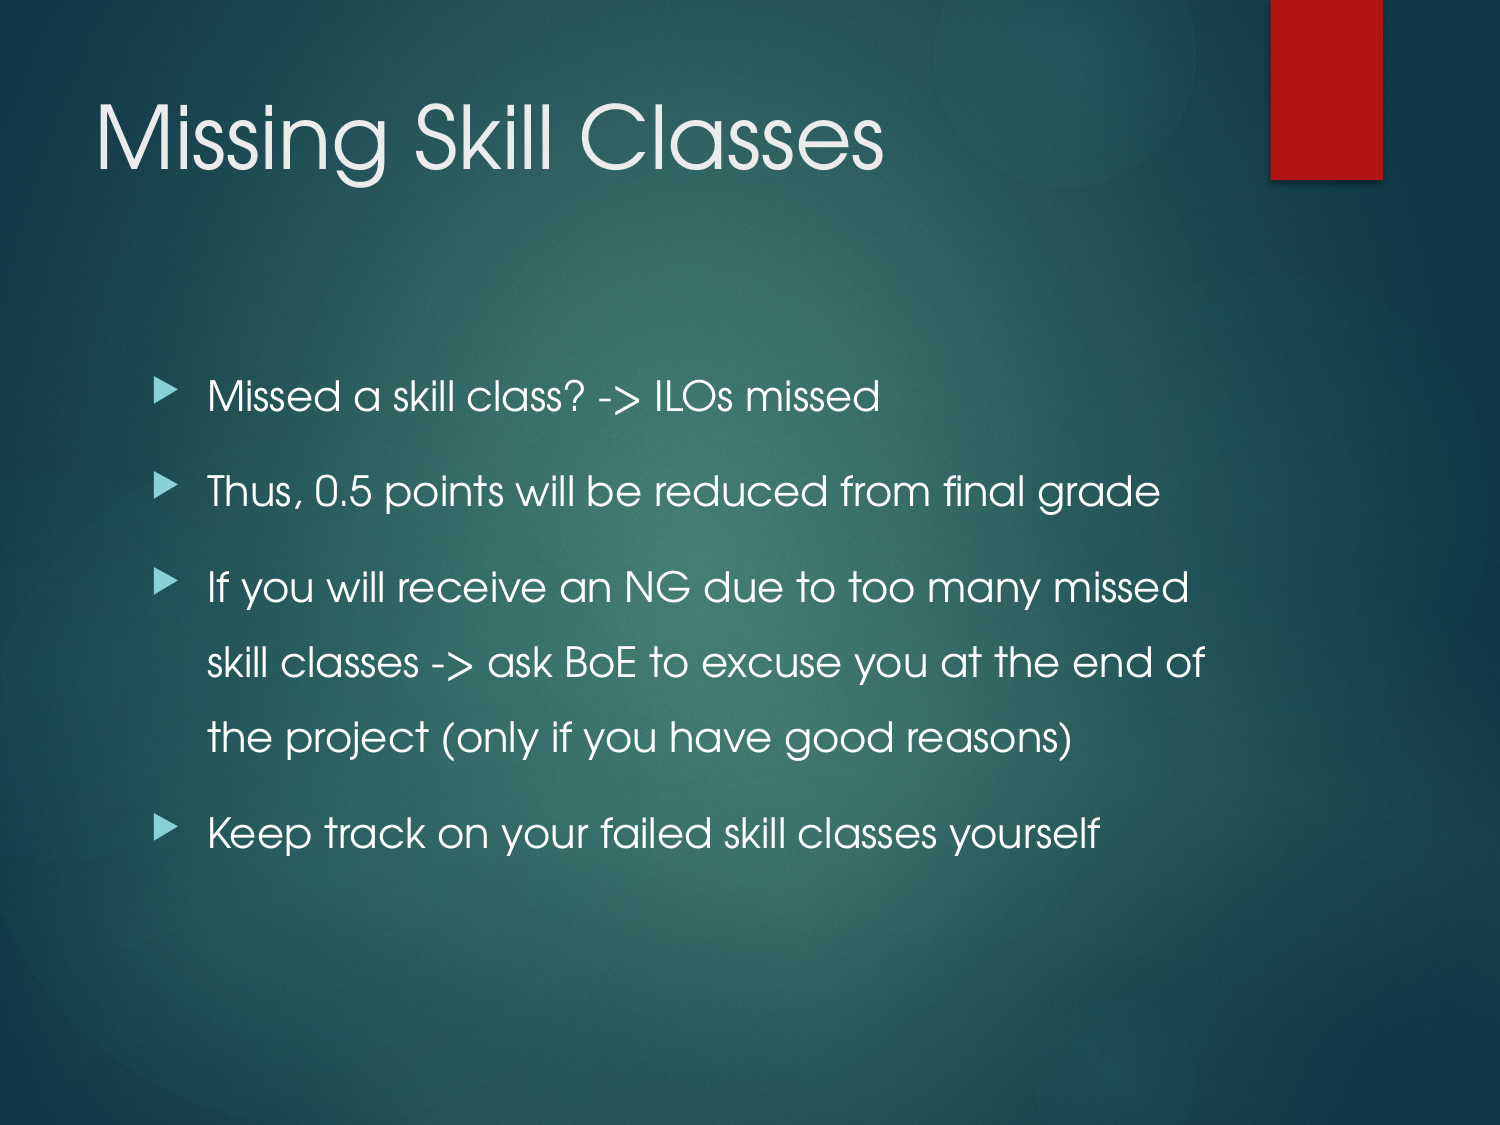

# Missing Skill Classes
Missed a skill class? -> ILOs missed
Thus, 0.5 points will be reduced from final grade
If you will receive an NG due to too many missed skill classes -> ask BoE to excuse you at the end of the project (only if you have good reasons)
Keep track on your failed skill classes yourself